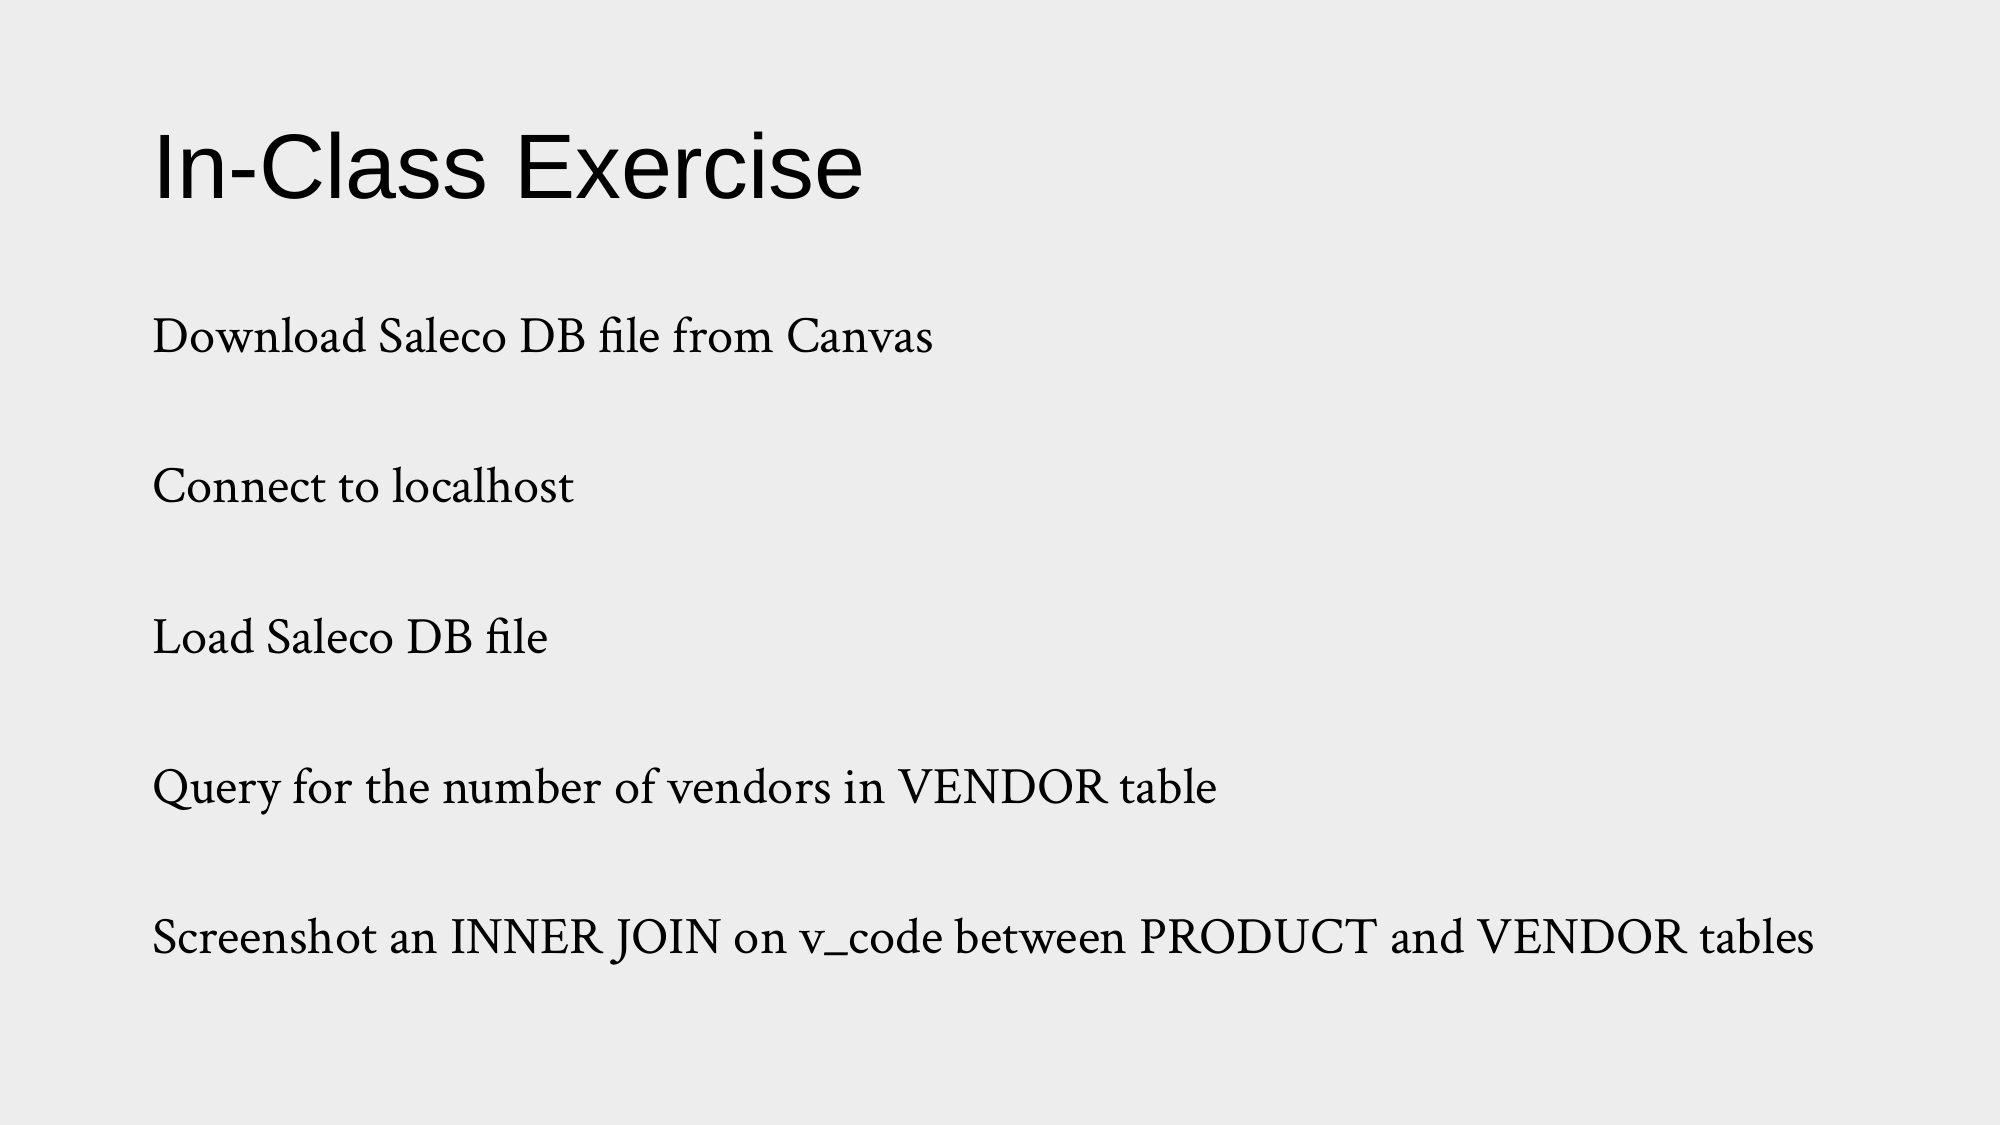

# In-Class Exercise
Download Saleco DB file from Canvas

Connect to localhost

Load Saleco DB file

Query for the number of vendors in VENDOR table

Screenshot an INNER JOIN on v_code between PRODUCT and VENDOR tables